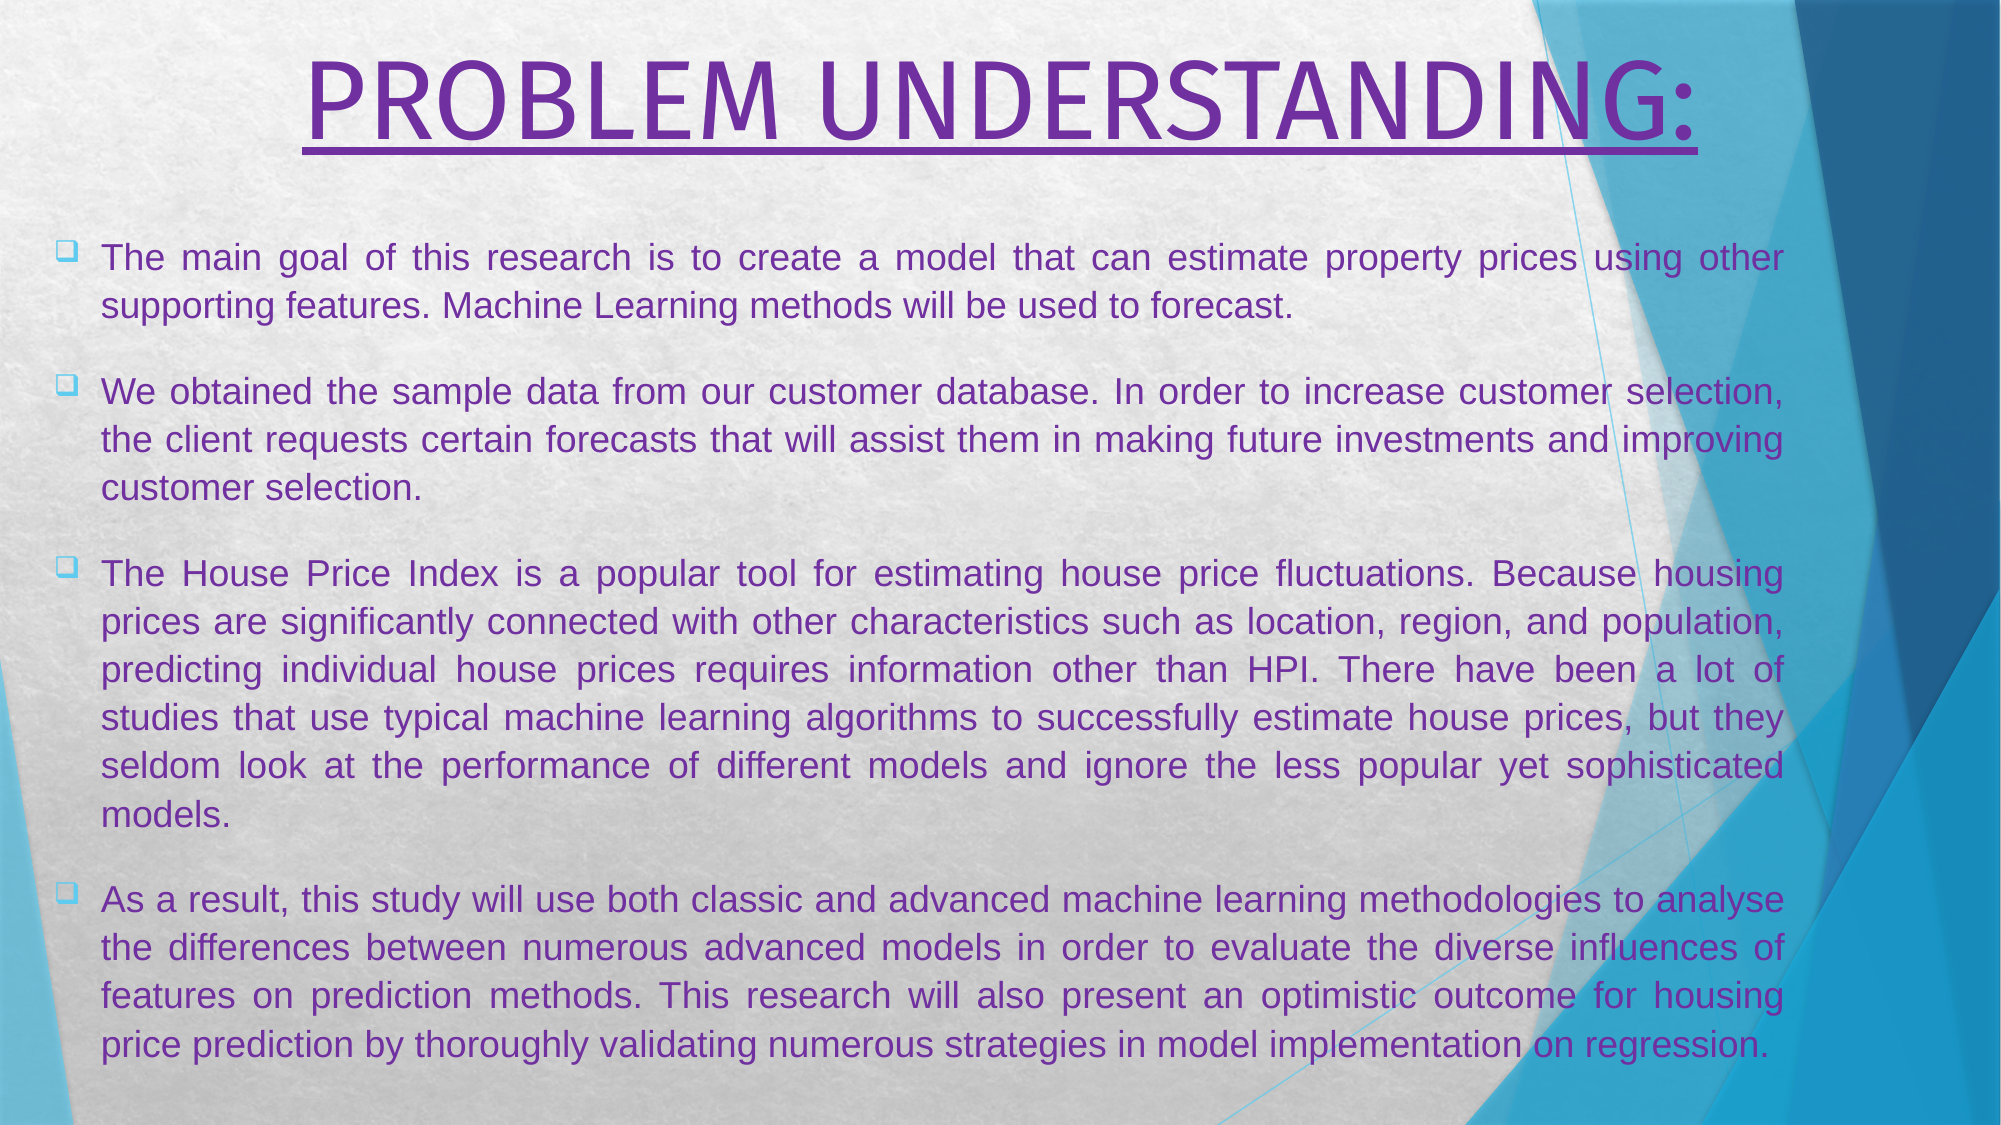

# PROBLEM UNDERSTANDING:
The main goal of this research is to create a model that can estimate property prices using other supporting features. Machine Learning methods will be used to forecast.
We obtained the sample data from our customer database. In order to increase customer selection, the client requests certain forecasts that will assist them in making future investments and improving customer selection.
The House Price Index is a popular tool for estimating house price fluctuations. Because housing prices are significantly connected with other characteristics such as location, region, and population, predicting individual house prices requires information other than HPI. There have been a lot of studies that use typical machine learning algorithms to successfully estimate house prices, but they seldom look at the performance of different models and ignore the less popular yet sophisticated models.
As a result, this study will use both classic and advanced machine learning methodologies to analyse the differences between numerous advanced models in order to evaluate the diverse influences of features on prediction methods. This research will also present an optimistic outcome for housing price prediction by thoroughly validating numerous strategies in model implementation on regression.